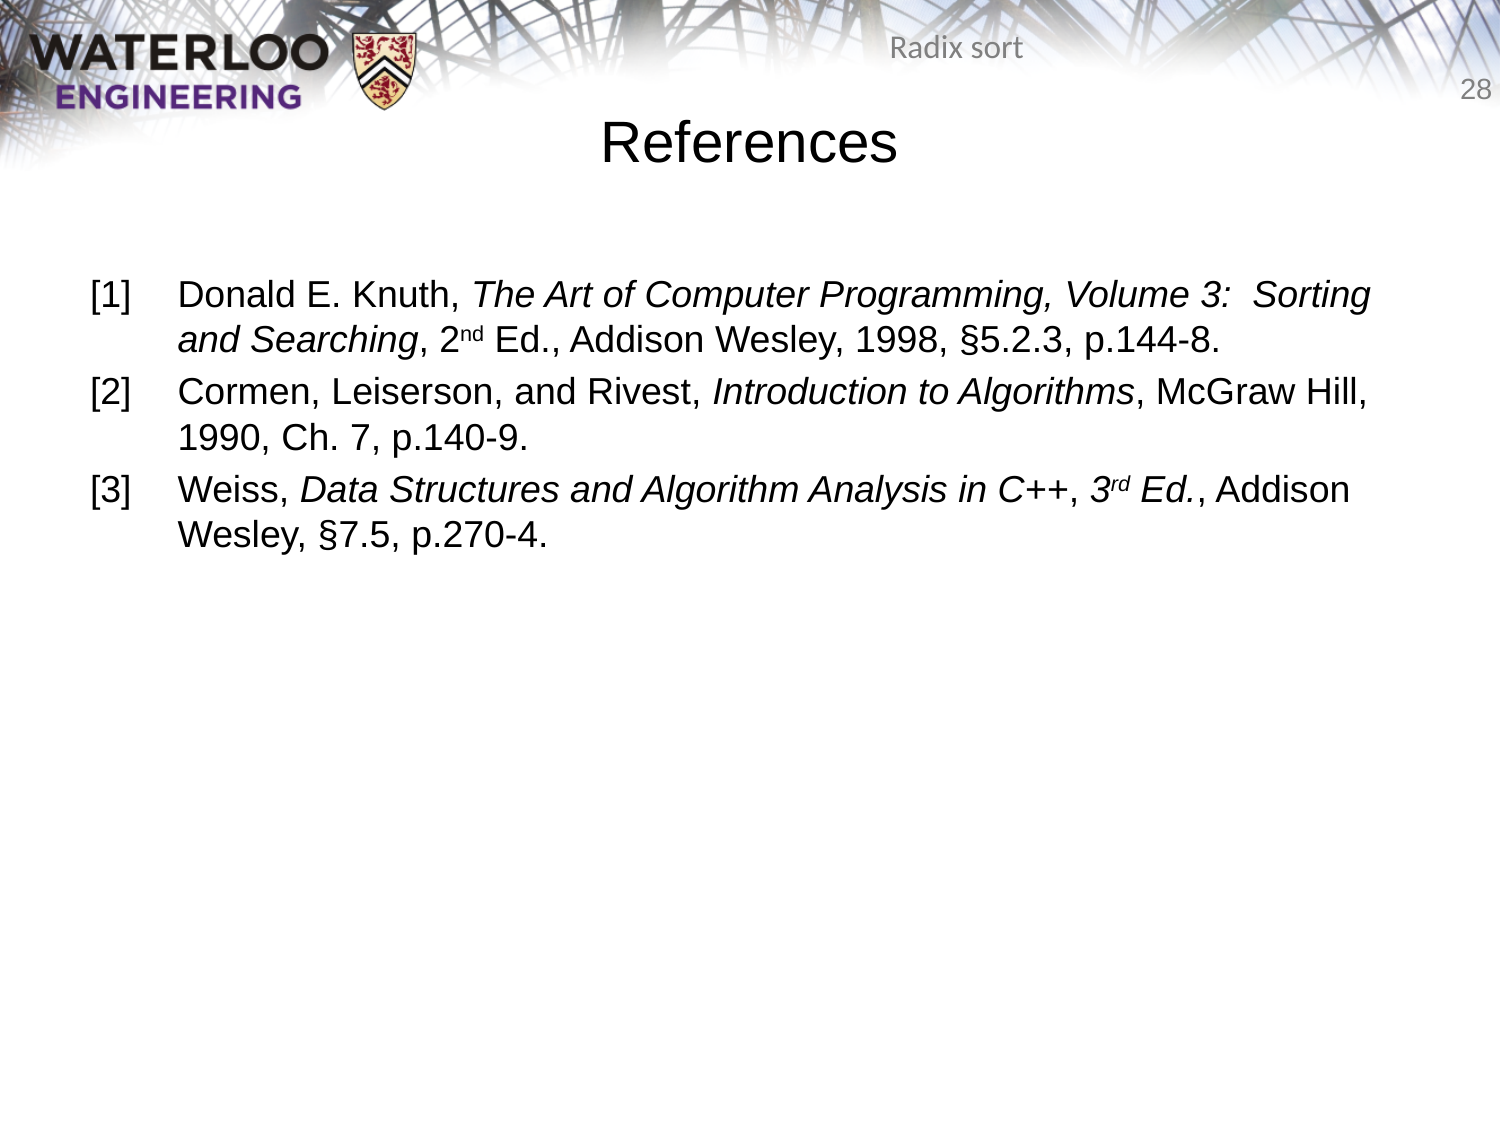

# References
[1]	Donald E. Knuth, The Art of Computer Programming, Volume 3:  Sorting and Searching, 2nd Ed., Addison Wesley, 1998, §5.2.3, p.144-8.
[2]	Cormen, Leiserson, and Rivest, Introduction to Algorithms, McGraw Hill, 1990, Ch. 7, p.140-9.
[3]	Weiss, Data Structures and Algorithm Analysis in C++, 3rd Ed., Addison Wesley, §7.5, p.270-4.